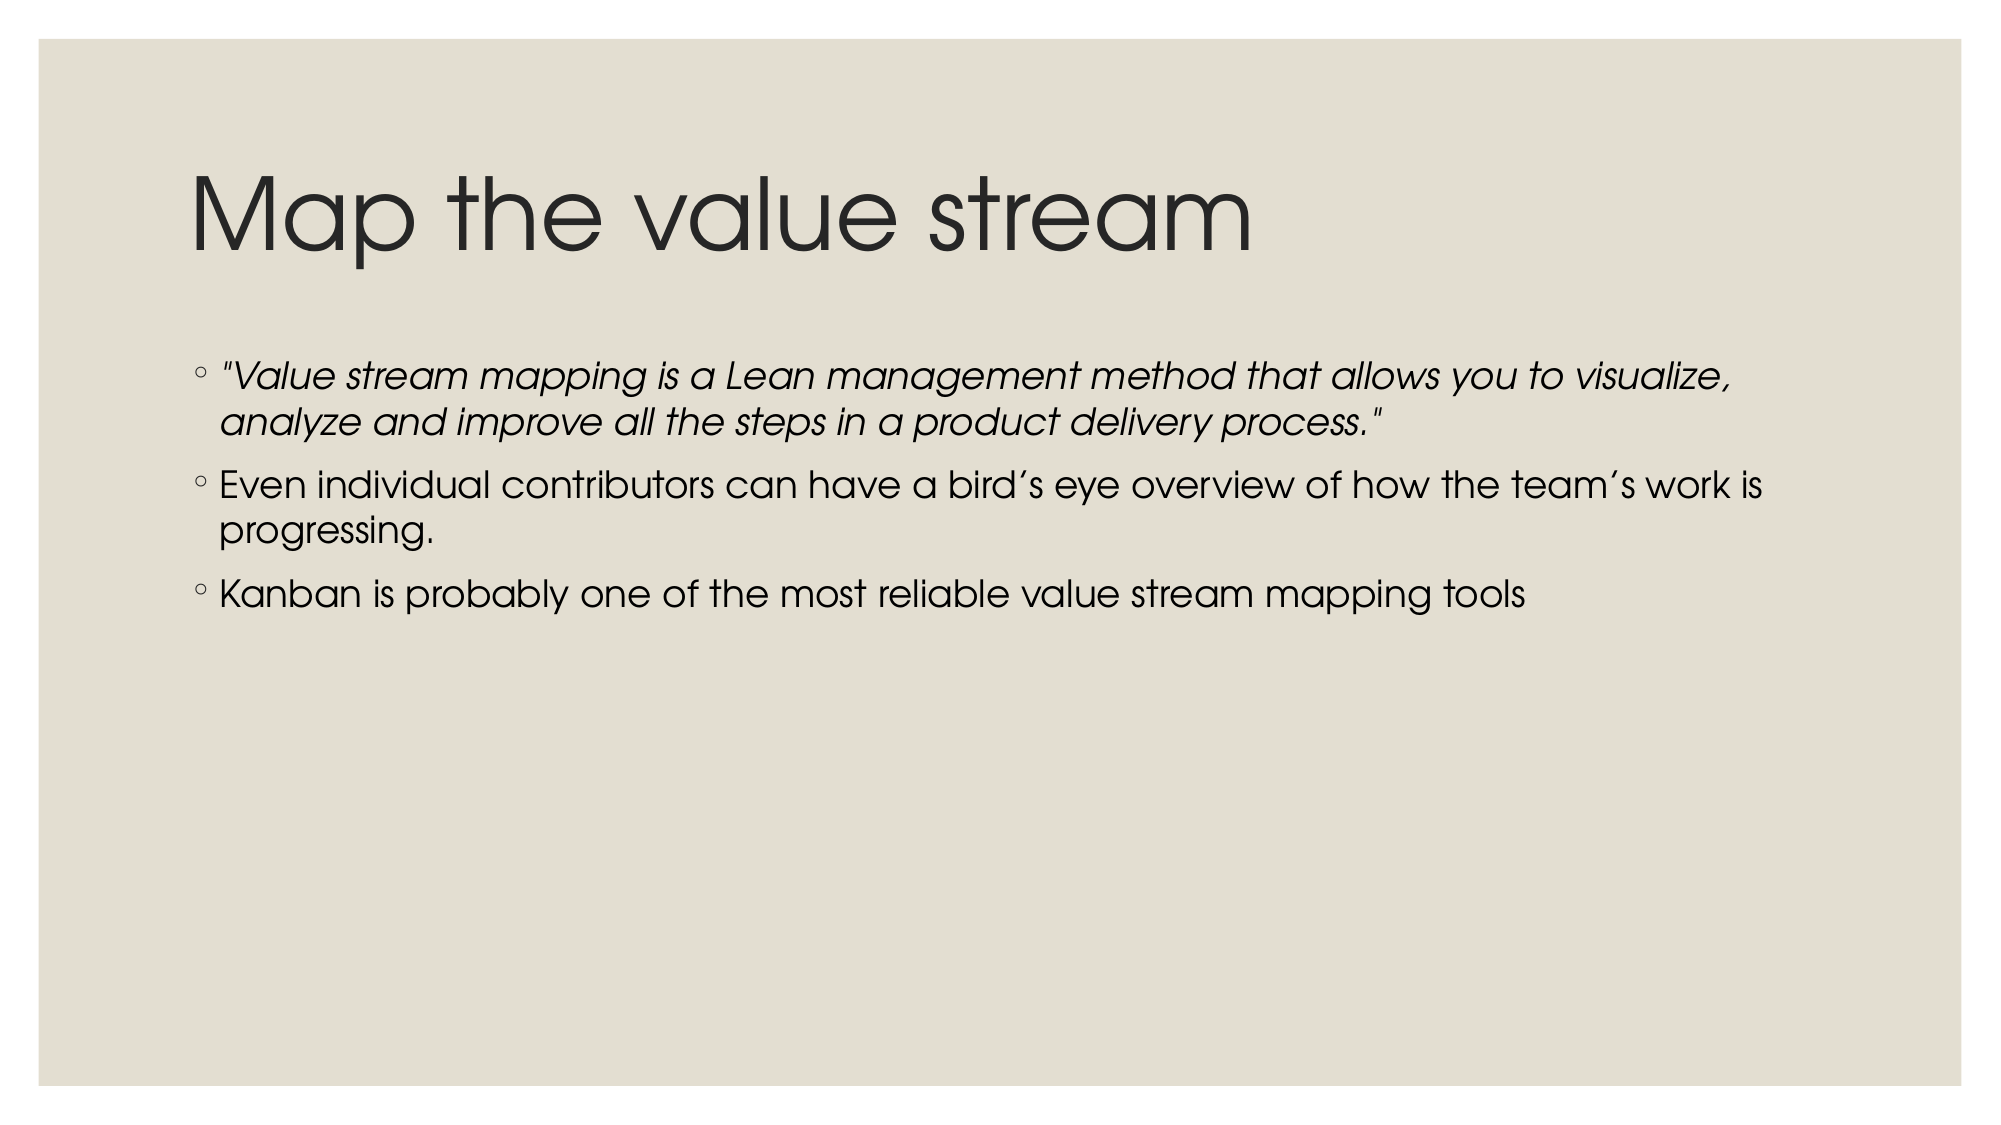

# Map the value stream
"Value stream mapping is a Lean management method that allows you to visualize, analyze and improve all the steps in a product delivery process."
Even individual contributors can have a bird’s eye overview of how the team’s work is progressing.
Kanban is probably one of the most reliable value stream mapping tools